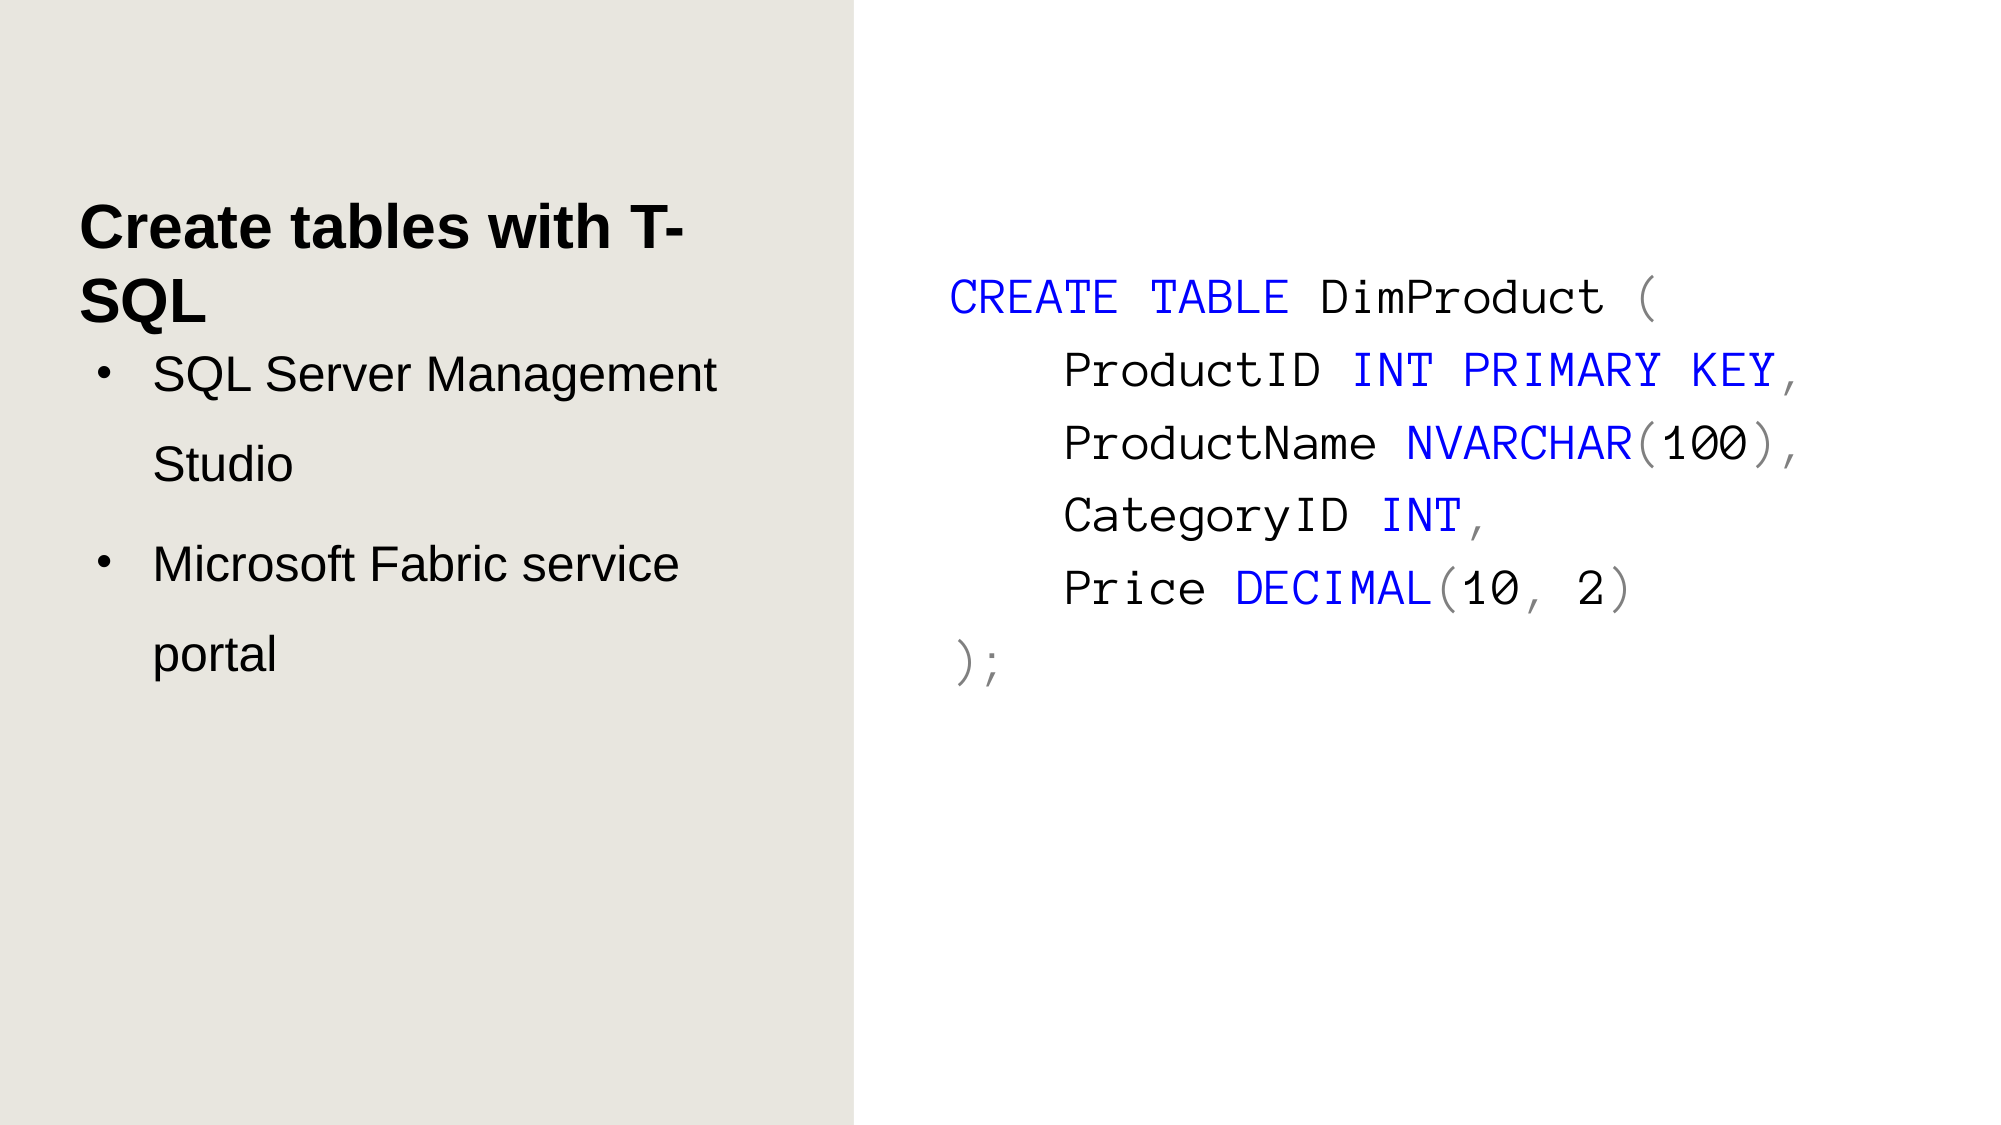

# Create tables with T-SQL
CREATE TABLE DimProduct (
    ProductID INT PRIMARY KEY,
    ProductName NVARCHAR(100),
    CategoryID INT,
    Price DECIMAL(10, 2)
);

SQL Server Management Studio
Microsoft Fabric service portal